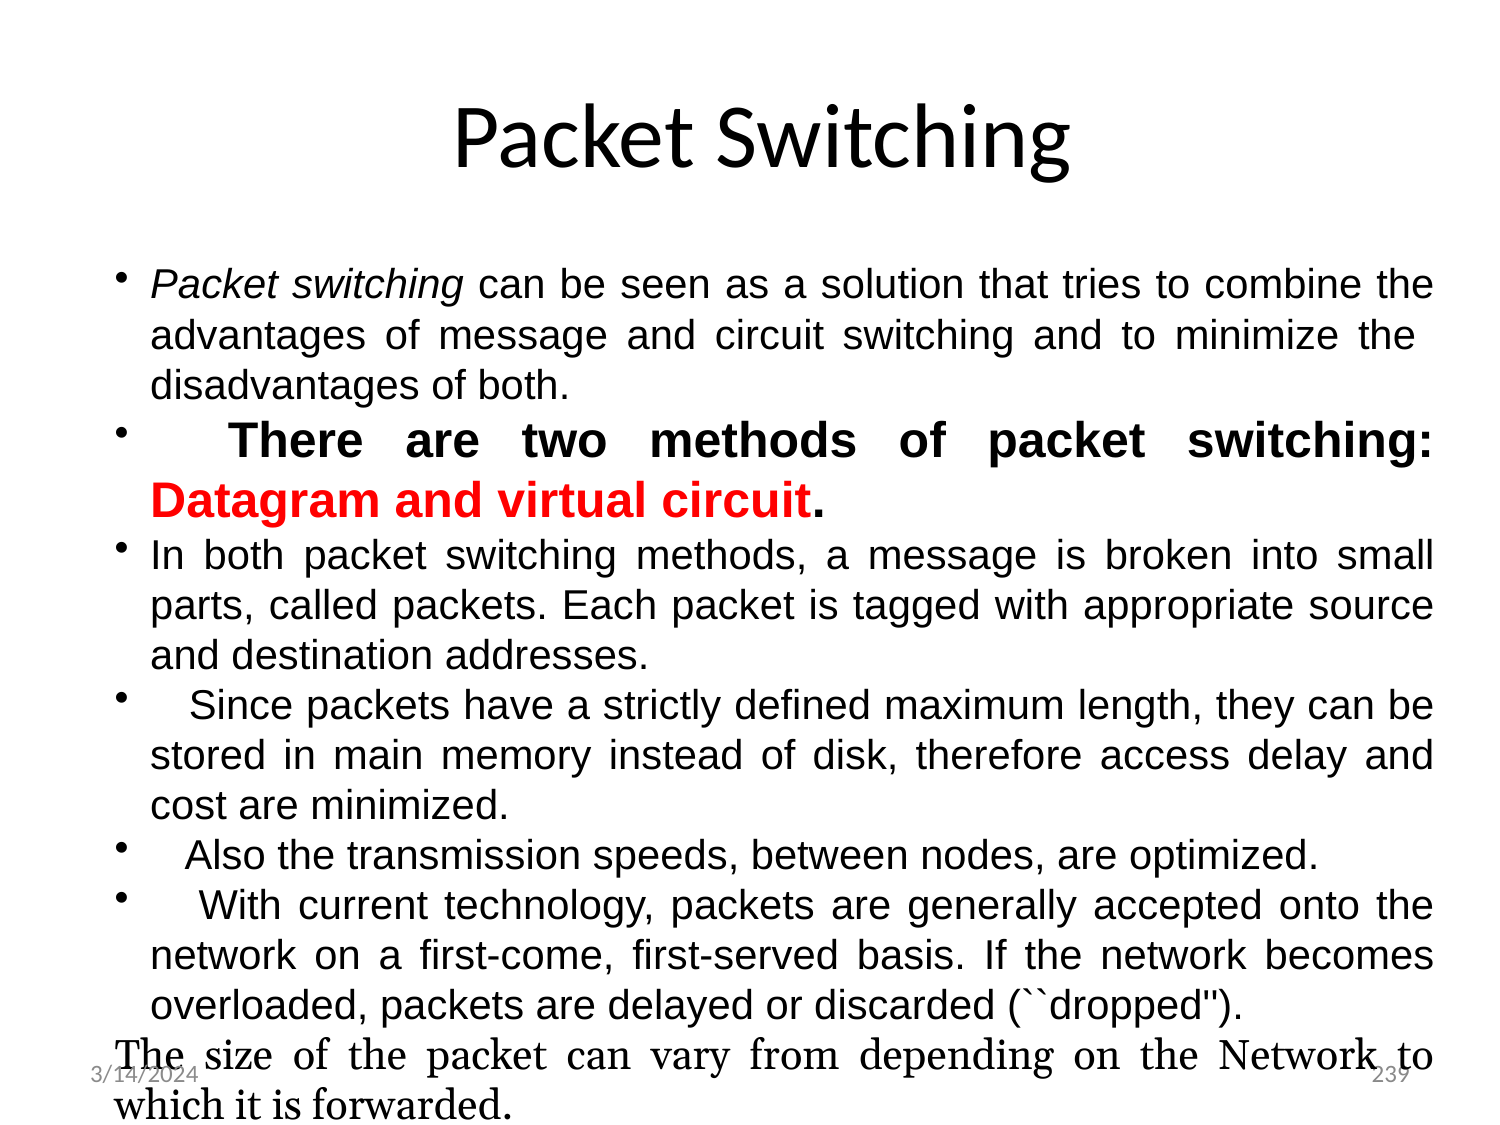

# Packet Switching
Packet switching can be seen as a solution that tries to combine the advantages of message and circuit switching and to minimize the  disadvantages of both.
  There are two methods of packet switching: Datagram and virtual circuit.
In both packet switching methods, a message is broken into small parts, called packets. Each packet is tagged with appropriate source and destination addresses.
   Since packets have a strictly defined maximum length, they can be stored in main memory instead of disk, therefore access delay and cost are minimized.
   Also the transmission speeds, between nodes, are optimized.
   With current technology, packets are generally accepted onto the network on a first-come, first-served basis. If the network becomes overloaded, packets are delayed or discarded (``dropped'').
The size of the packet can vary from depending on the Network to which it is forwarded.
3/14/2024
239